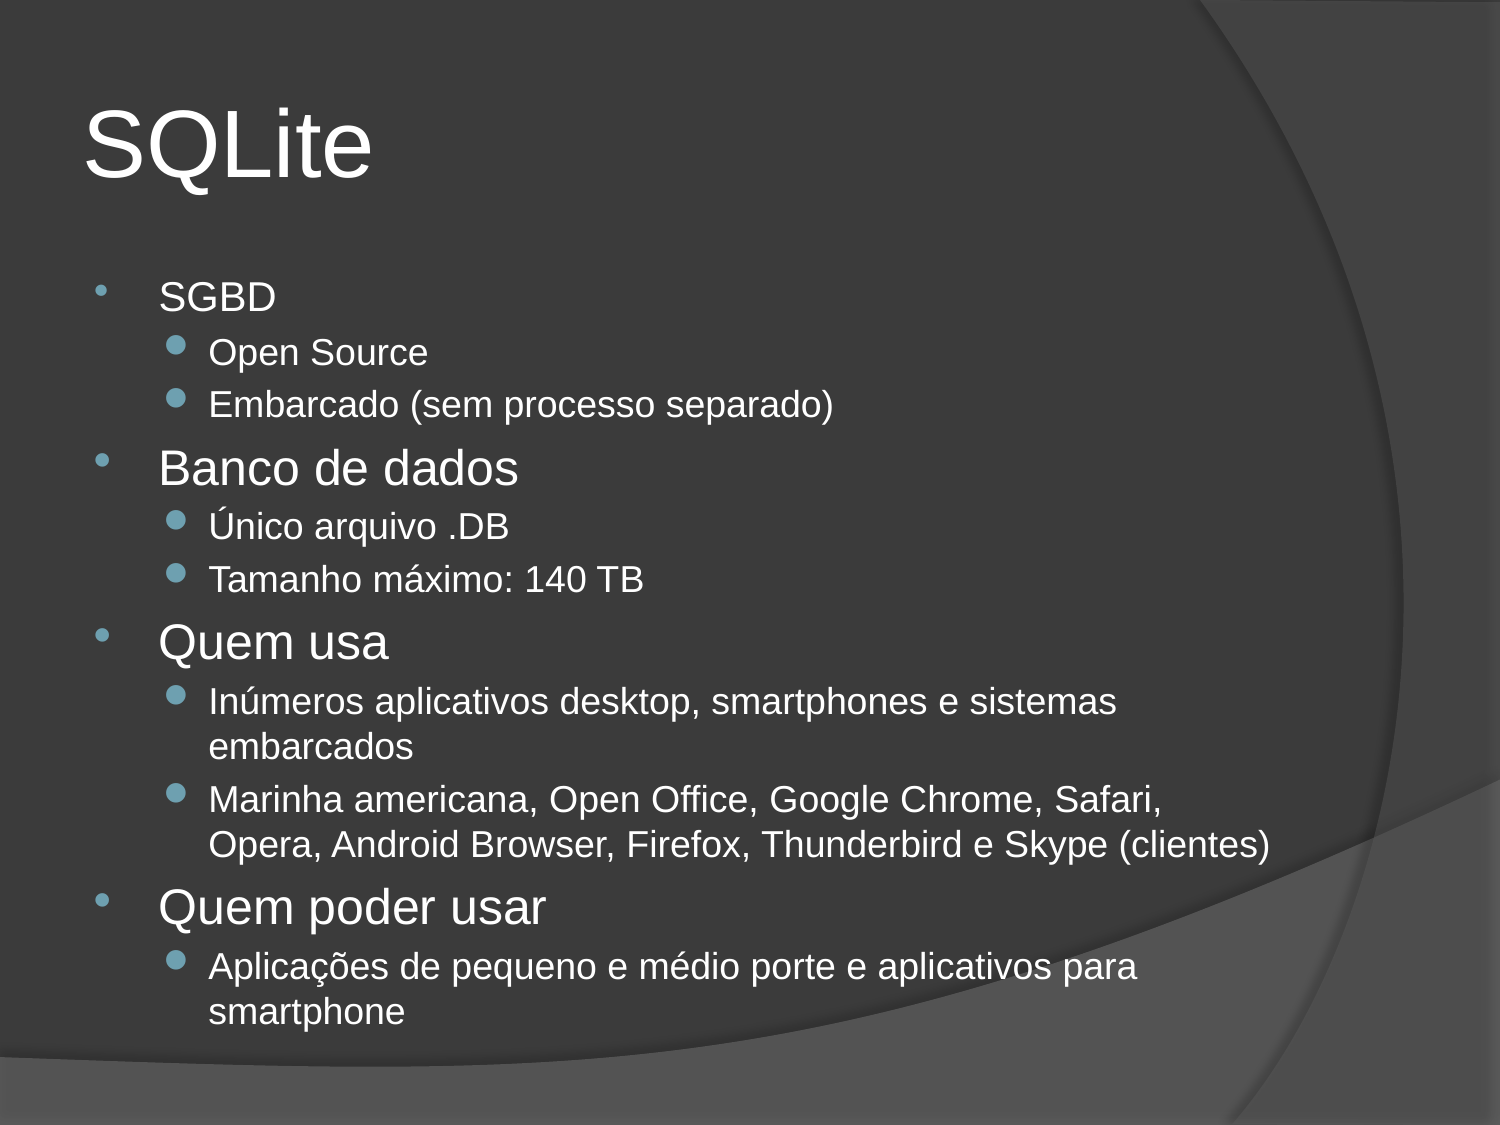

# SQLite
SGBD
Open Source
Embarcado (sem processo separado)
Banco de dados
Único arquivo .DB
Tamanho máximo: 140 TB
Quem usa
Inúmeros aplicativos desktop, smartphones e sistemas embarcados
Marinha americana, Open Office, Google Chrome, Safari, Opera, Android Browser, Firefox, Thunderbird e Skype (clientes)
Quem poder usar
Aplicações de pequeno e médio porte e aplicativos para smartphone